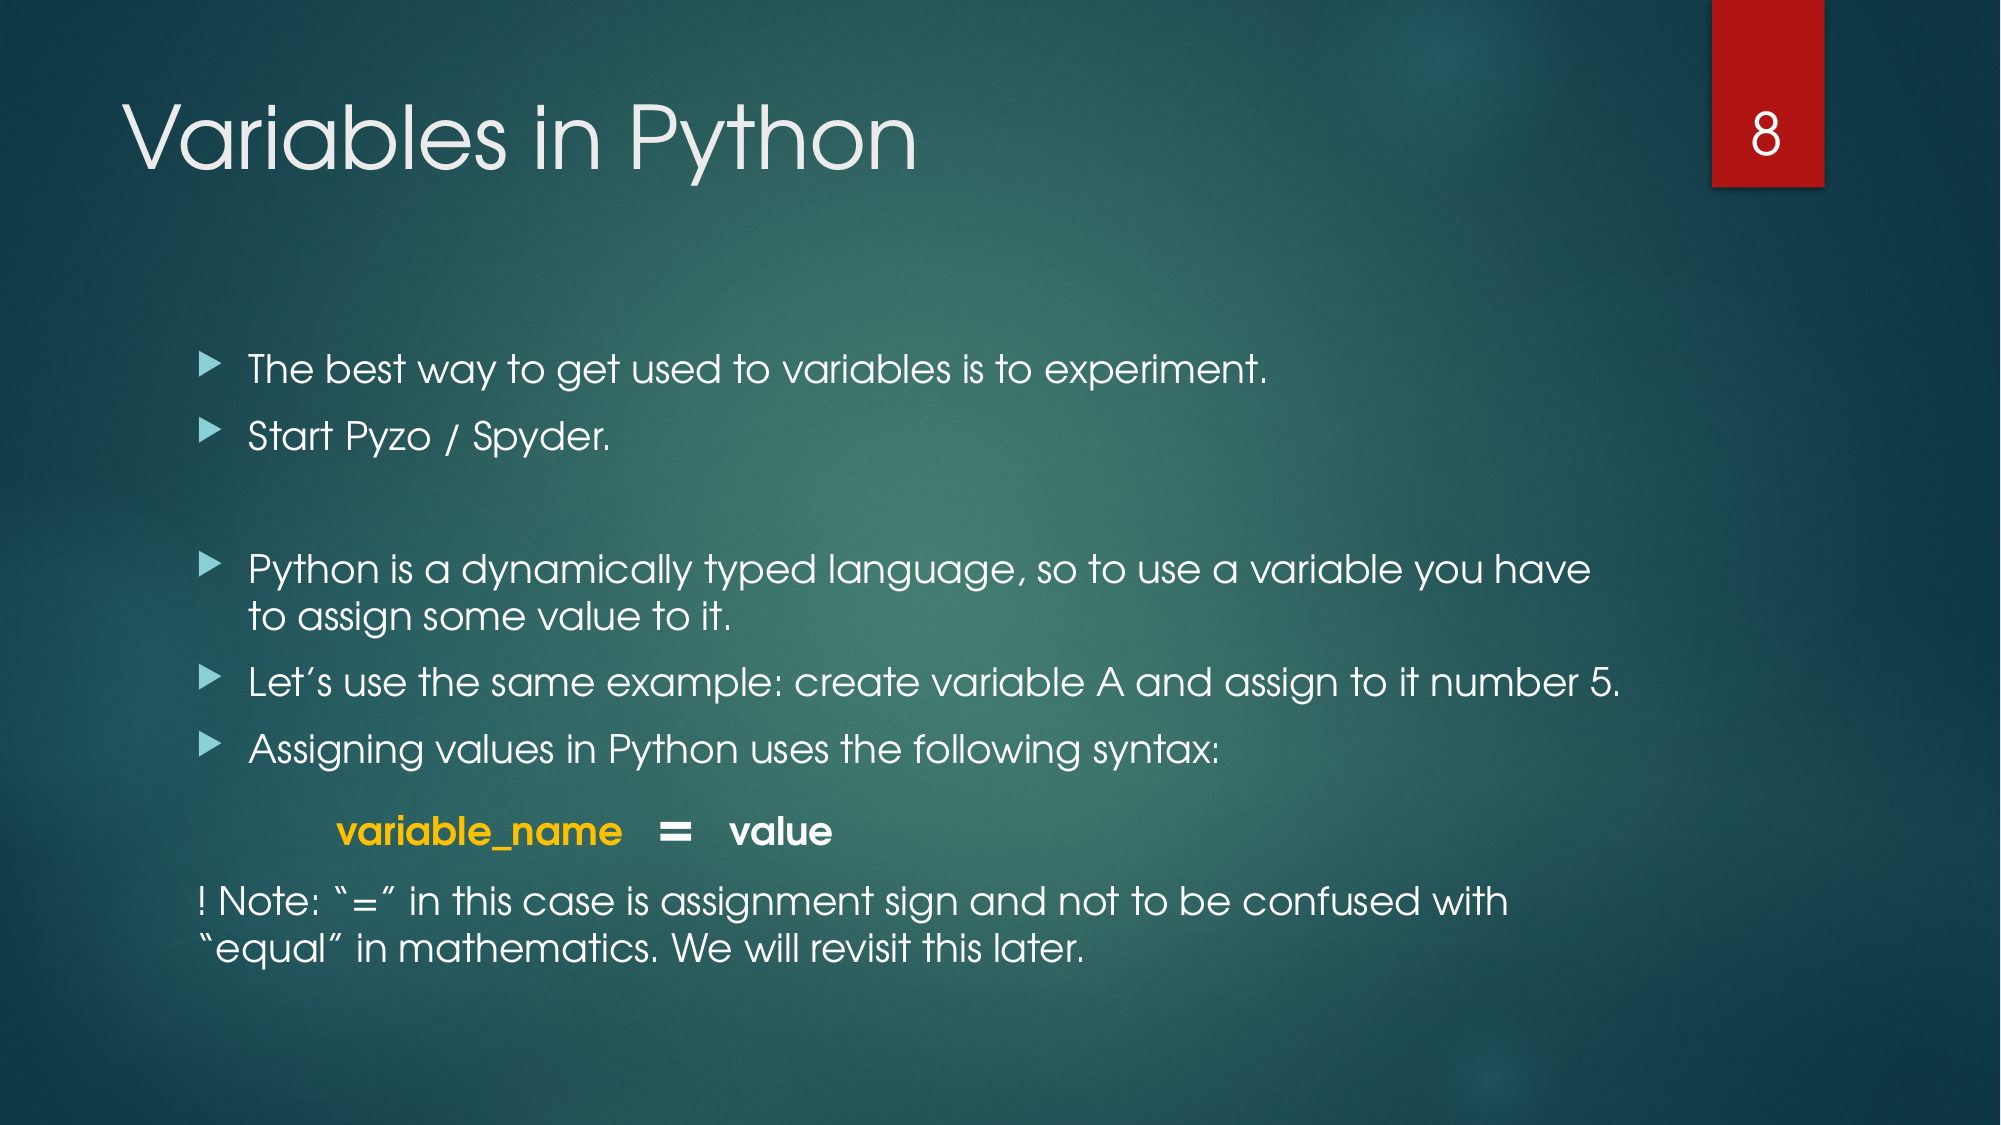

8
# Variables in Python
The best way to get used to variables is to experiment.
Start Pyzo / Spyder.

Python is a dynamically typed language, so to use a variable you have to assign some value to it.
Let’s use the same example: create variable A and assign to it number 5.
Assigning values in Python uses the following syntax:
	variable_name   =   value
! Note: “=” in this case is assignment sign and not to be confused with “equal” in mathematics. We will revisit this later.